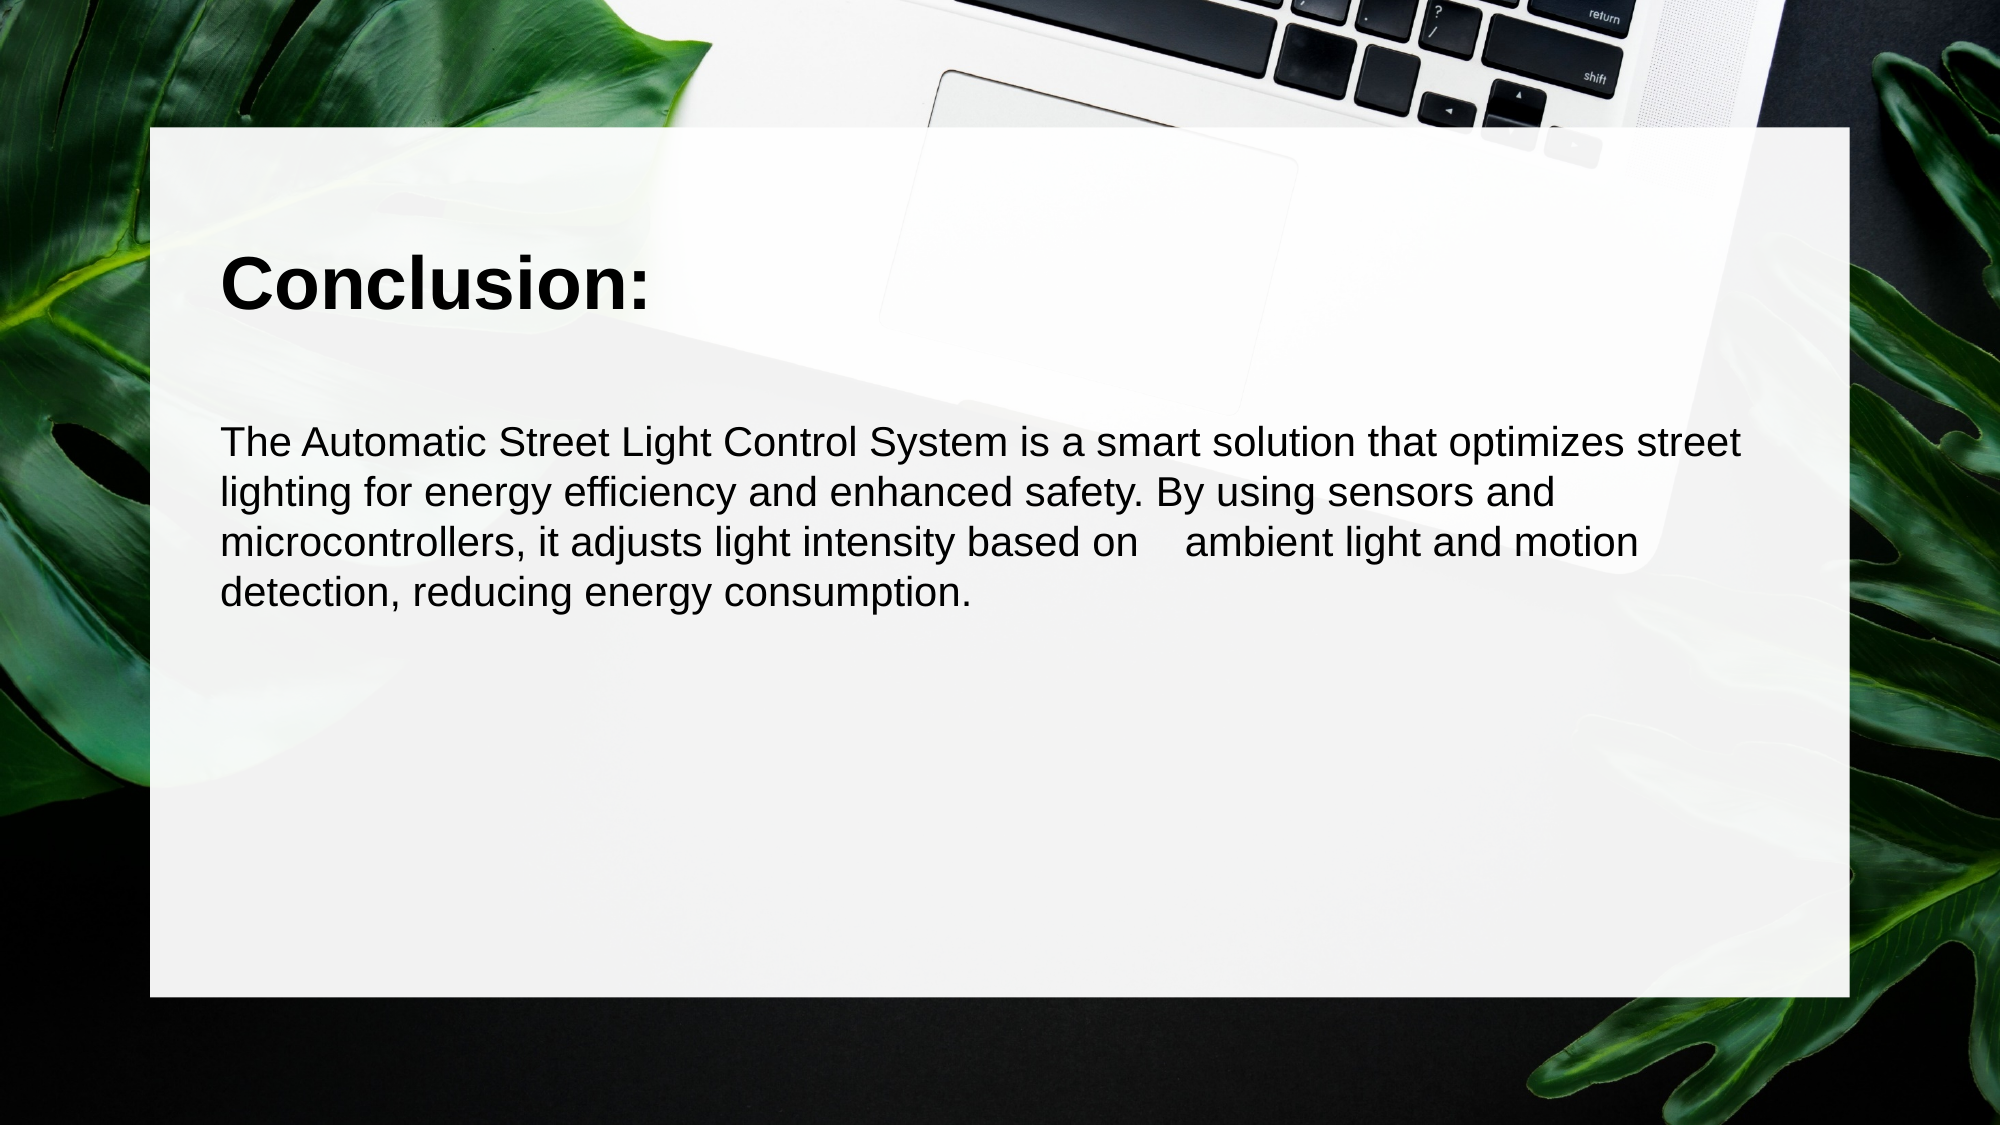

Conclusion:

The Automatic Street Light Control System is a smart solution that optimizes street lighting for energy efficiency and enhanced safety. By using sensors and microcontrollers, it adjusts light intensity based on    ambient light and motion detection, reducing energy consumption.